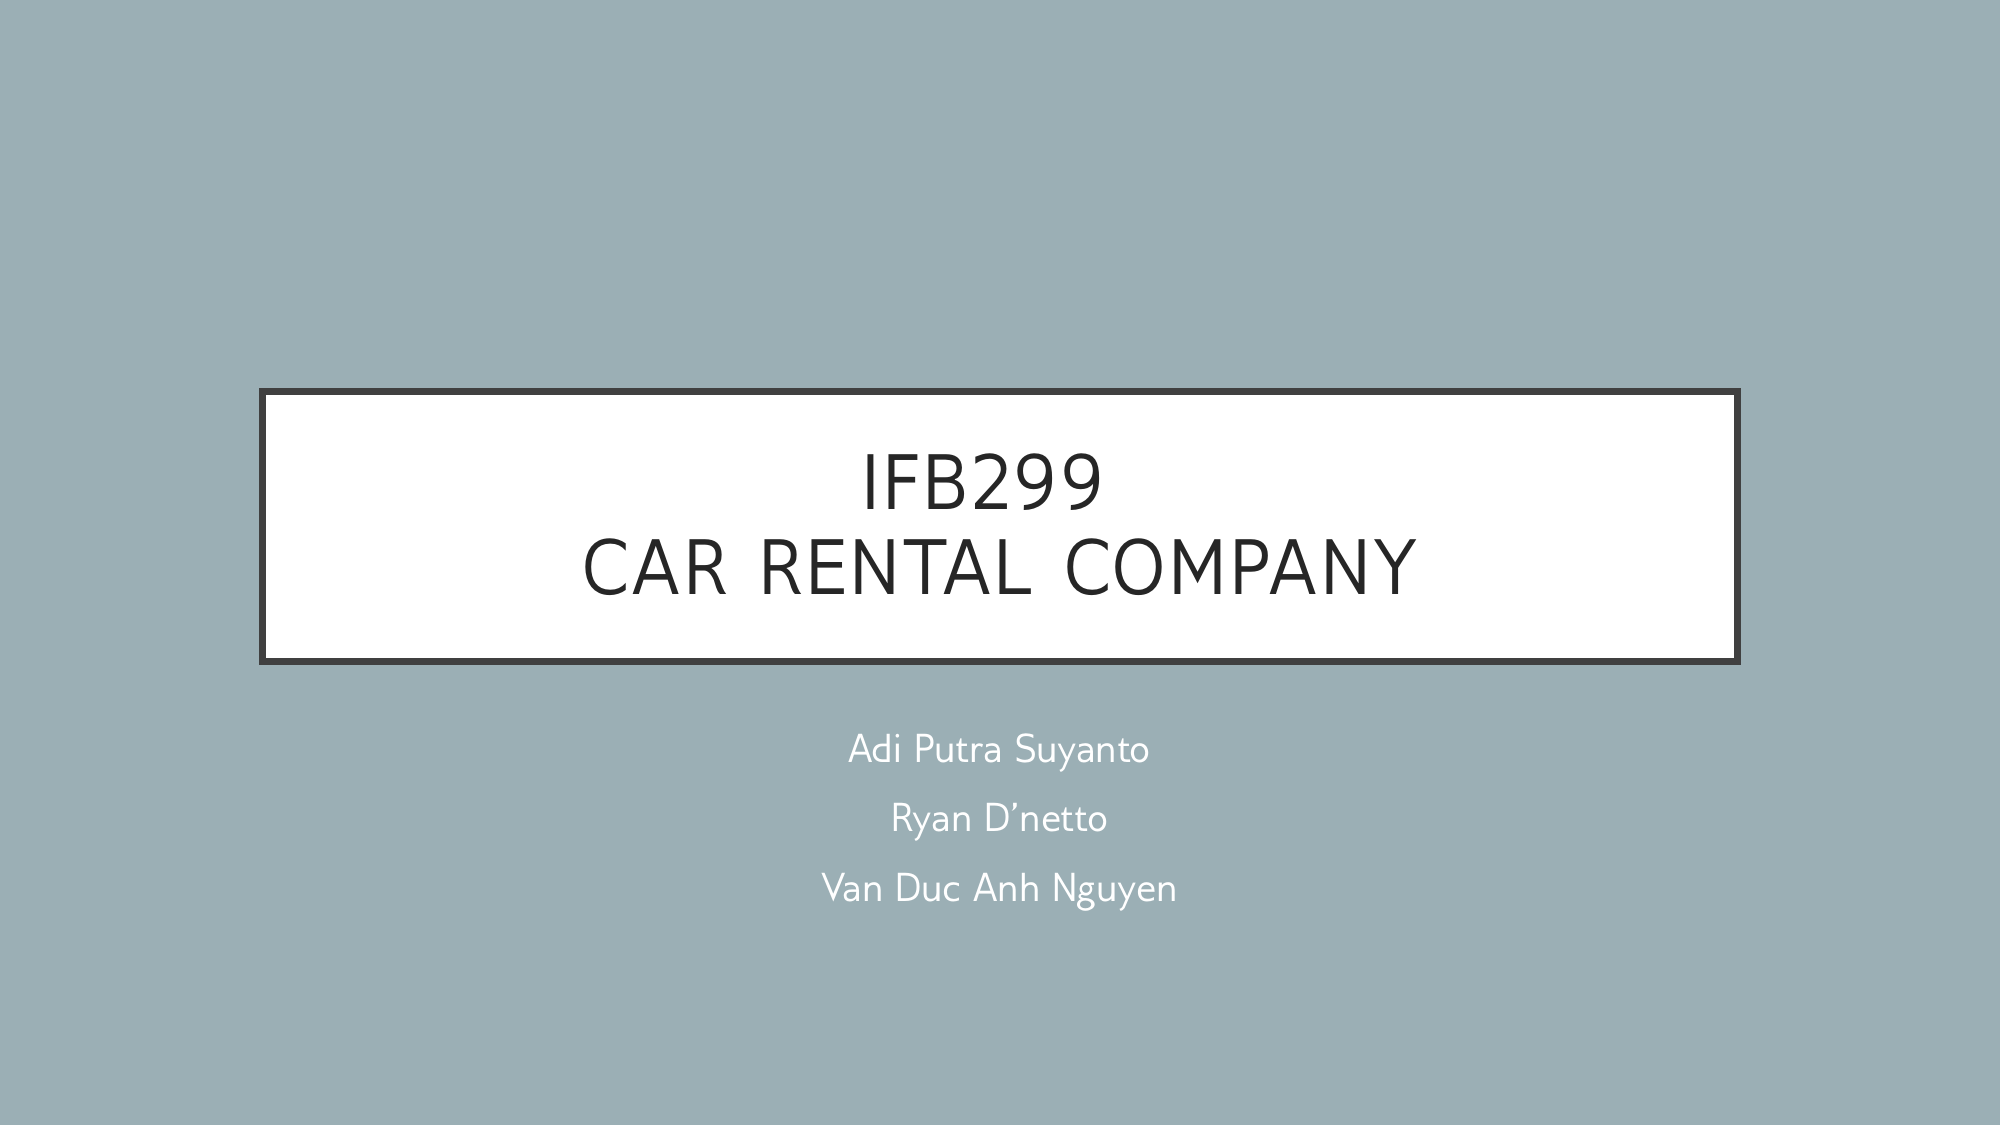

# IFB299 Car Rental Company
Adi Putra Suyanto
Ryan D’netto
Van Duc Anh Nguyen